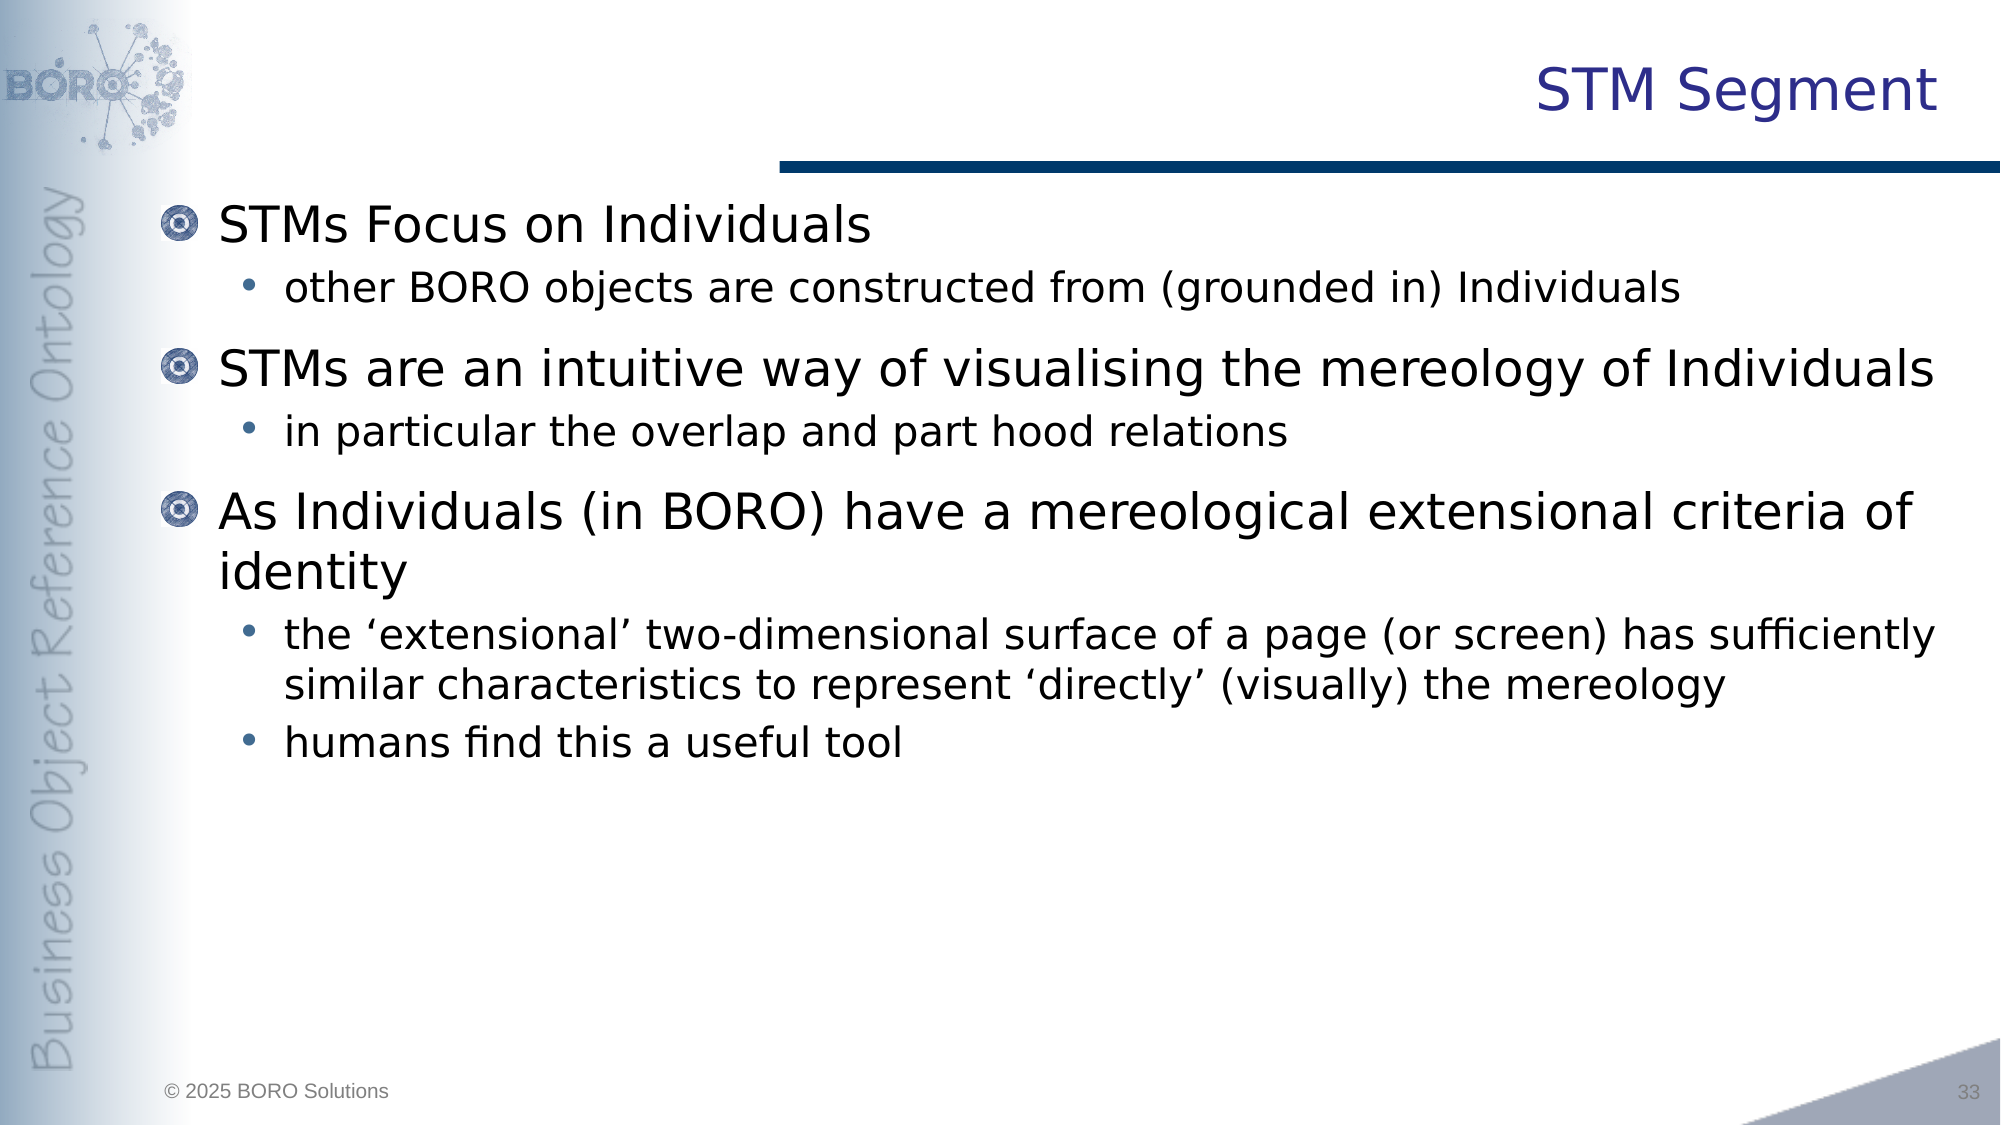

# STM Segment
STMs Focus on Individuals
other BORO objects are constructed from (grounded in) Individuals
STMs are an intuitive way of visualising the mereology of Individuals
in particular the overlap and part hood relations
As Individuals (in BORO) have a mereological extensional criteria of identity
the ‘extensional’ two-dimensional surface of a page (or screen) has sufficiently similar characteristics to represent ‘directly’ (visually) the mereology
humans find this a useful tool
33